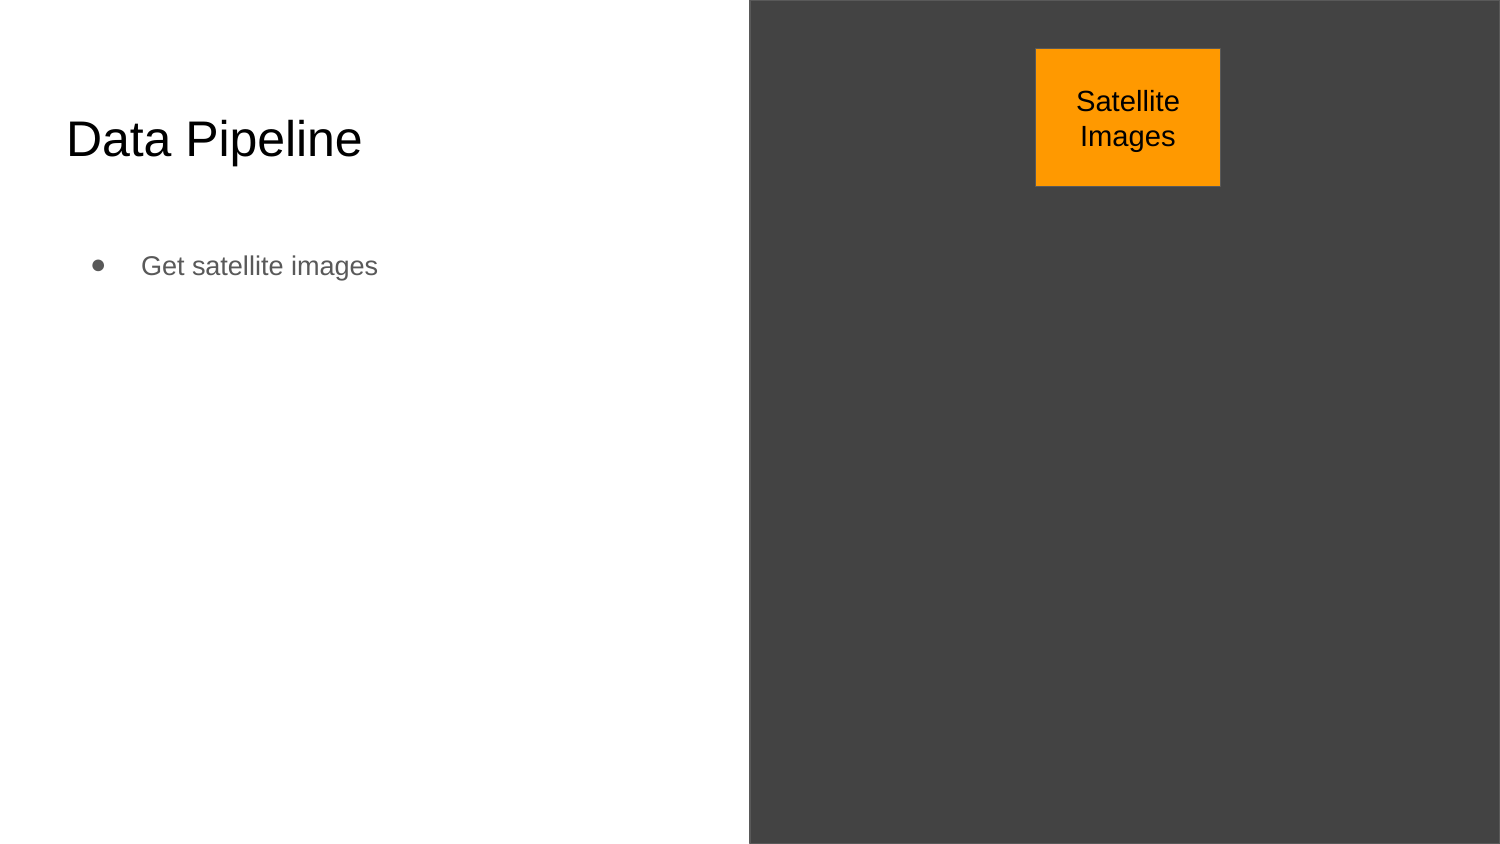

Satellite Images
# Data Pipeline

Get satellite images